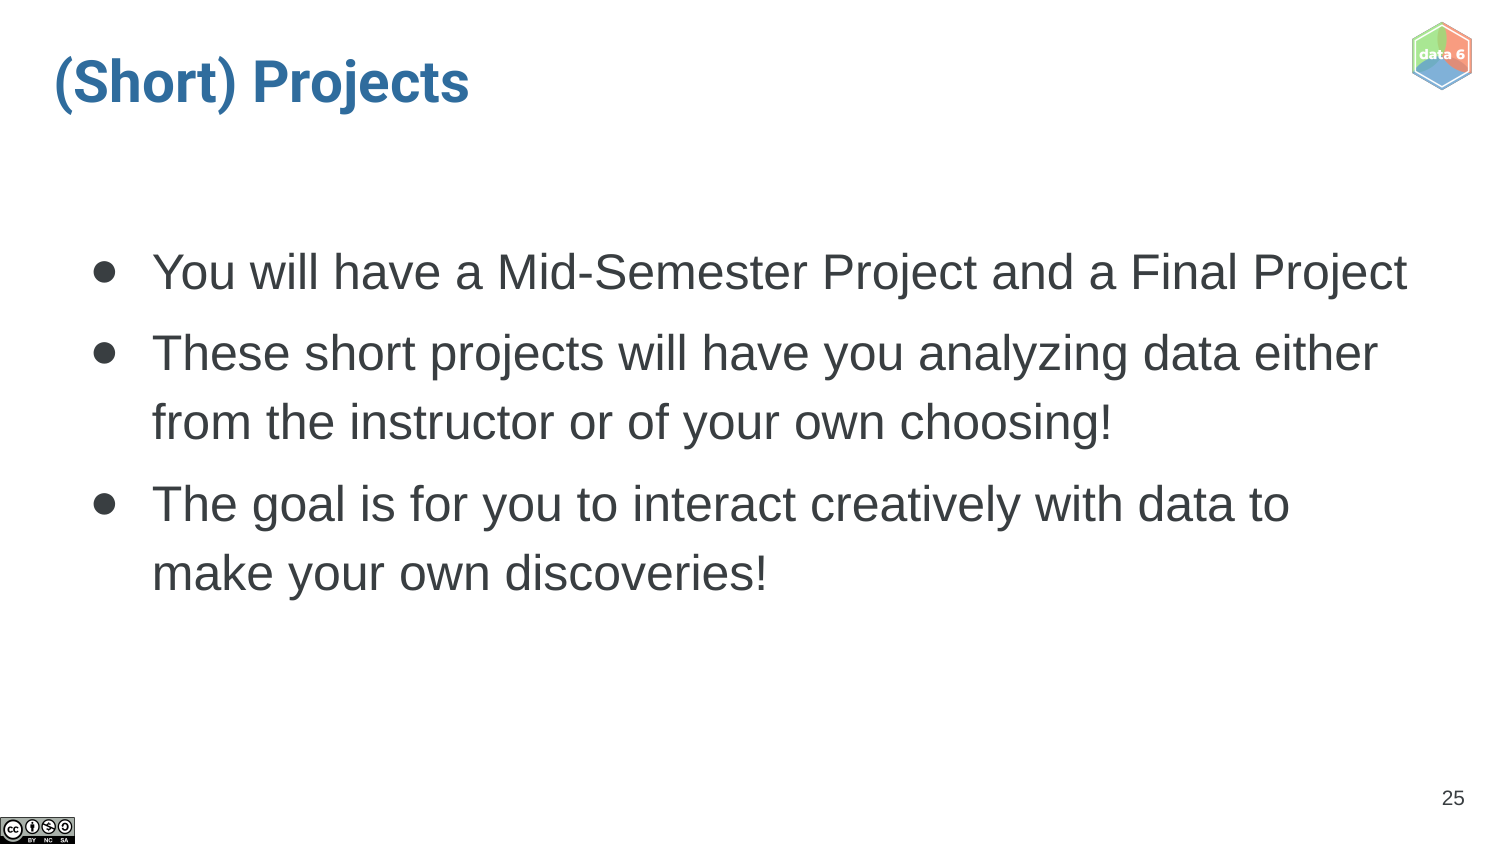

# (Short) Projects

You will have a Mid-Semester Project and a Final Project
These short projects will have you analyzing data either from the instructor or of your own choosing!
The goal is for you to interact creatively with data to make your own discoveries!

25